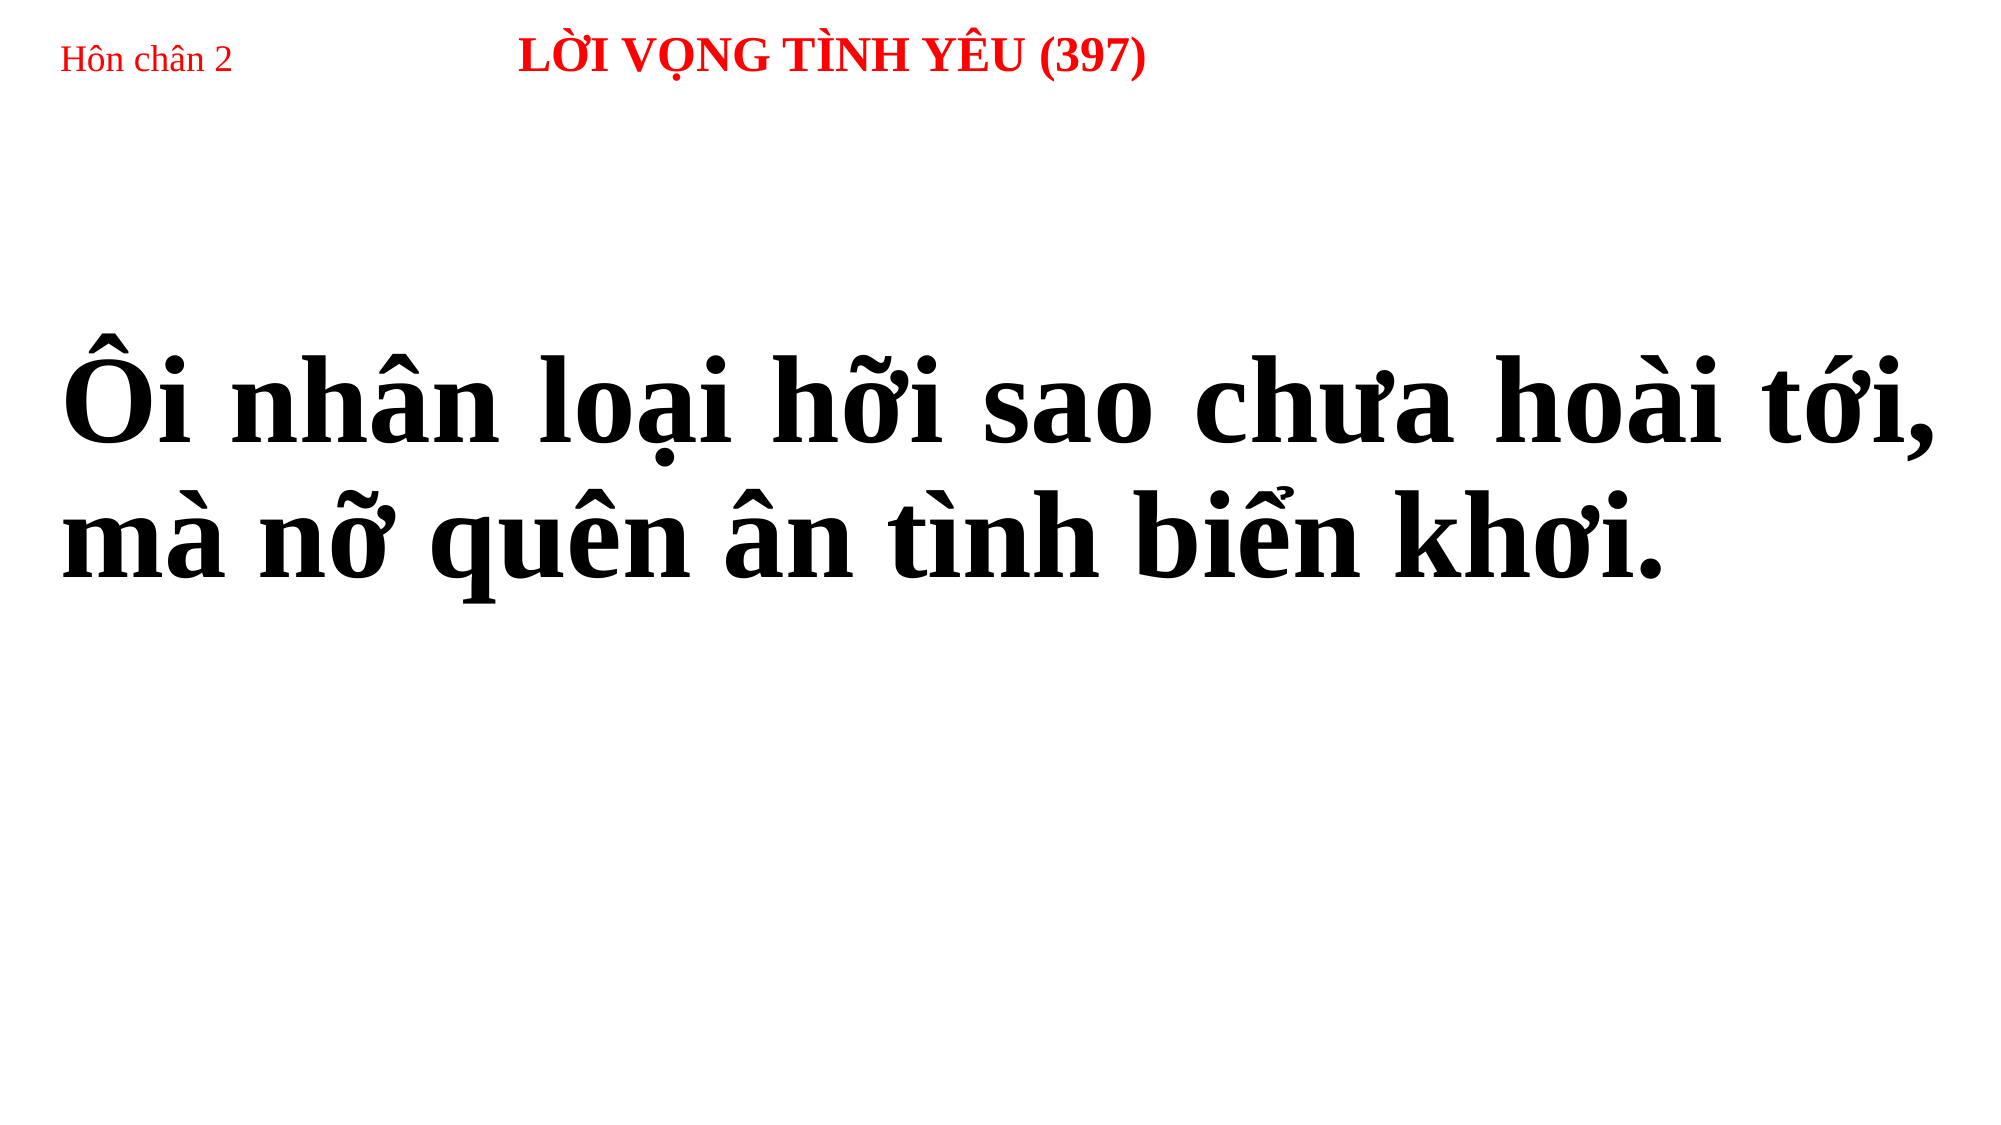

# Hôn chân 2                              LỜI VỌNG TÌNH YÊU (397)
Ôi nhân loại hỡi sao chưa hoài tới, mà nỡ quên ân tình biển khơi.